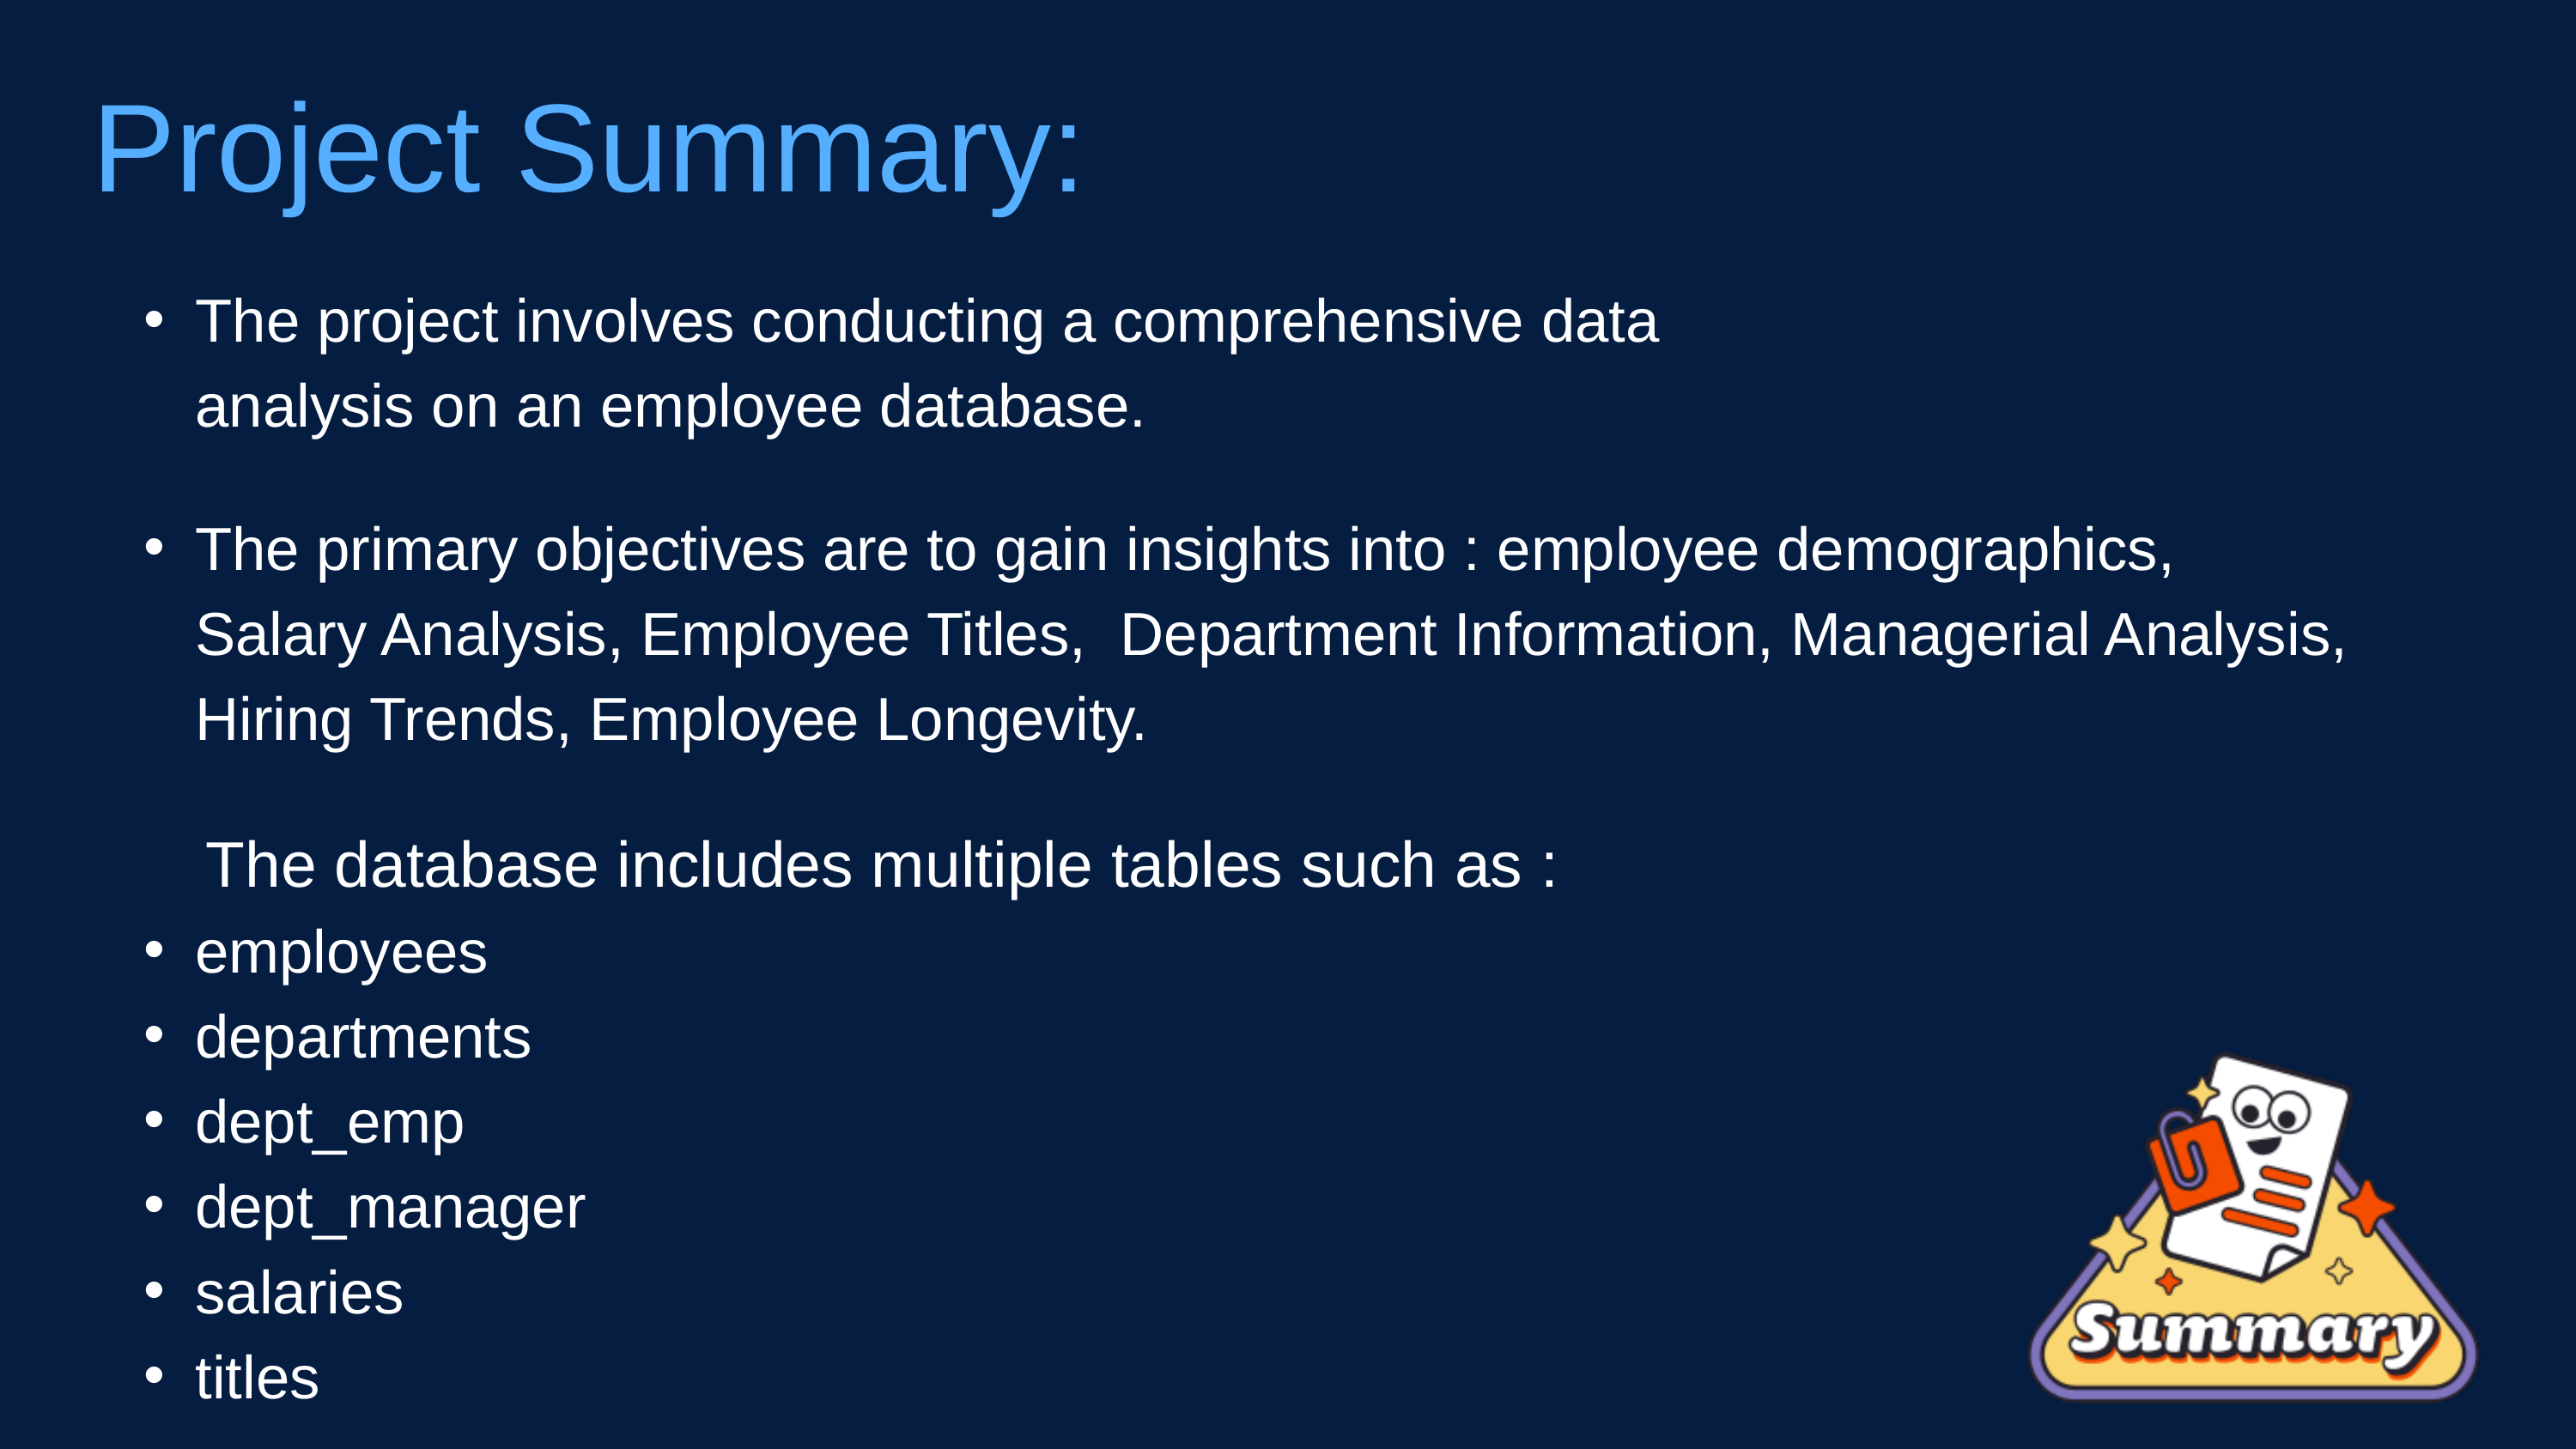

Project Summary:
The project involves conducting a comprehensive data analysis on an employee database.
The primary objectives are to gain insights into : employee demographics, Salary Analysis, Employee Titles,  Department Information, Managerial Analysis, Hiring Trends, Employee Longevity.
The database includes multiple tables such as :
employees
departments
dept_emp
dept_manager
salaries
titles